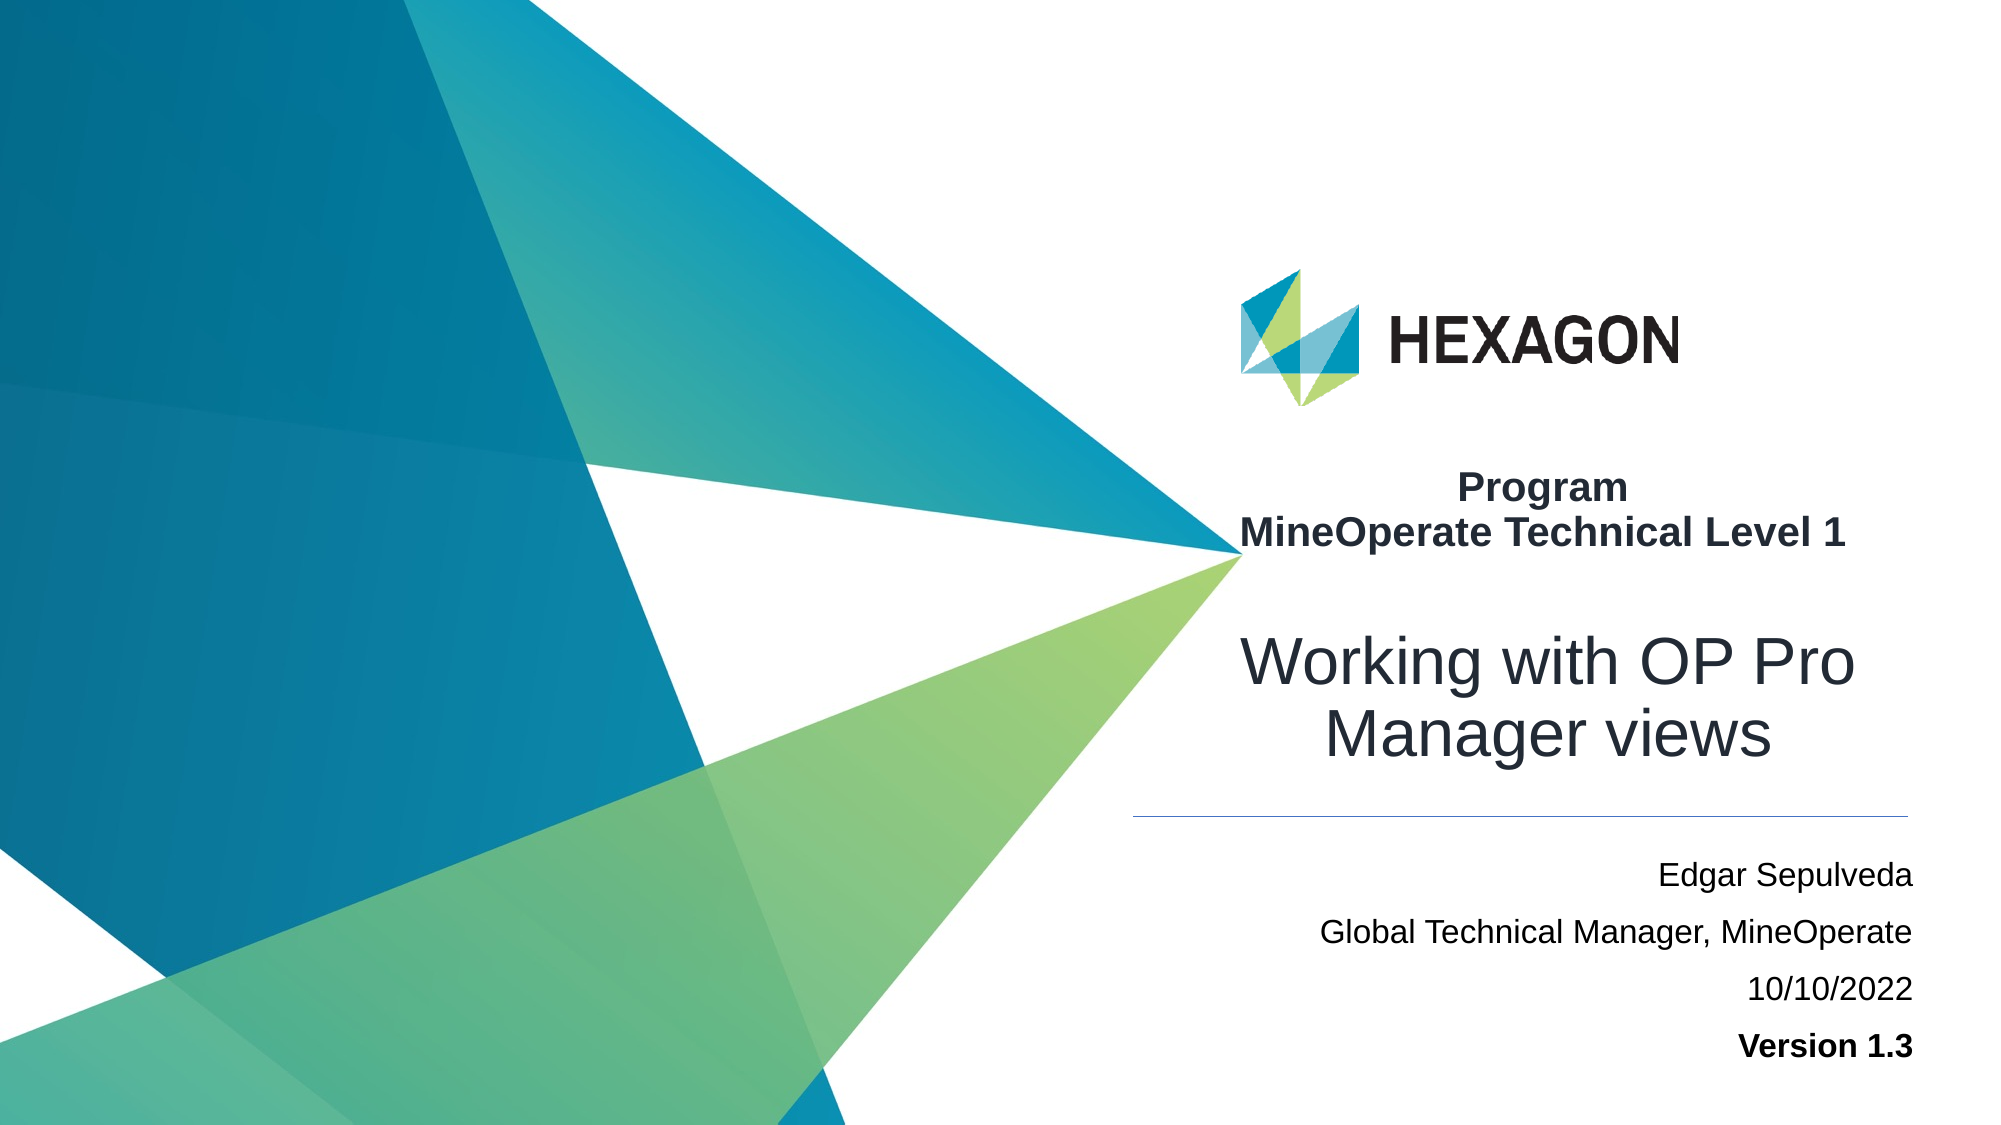

Program
MineOperate Technical Level 1

Working with OP Pro Manager views
Edgar Sepulveda
Global Technical Manager, MineOperate
10/10/2022
Version 1.3